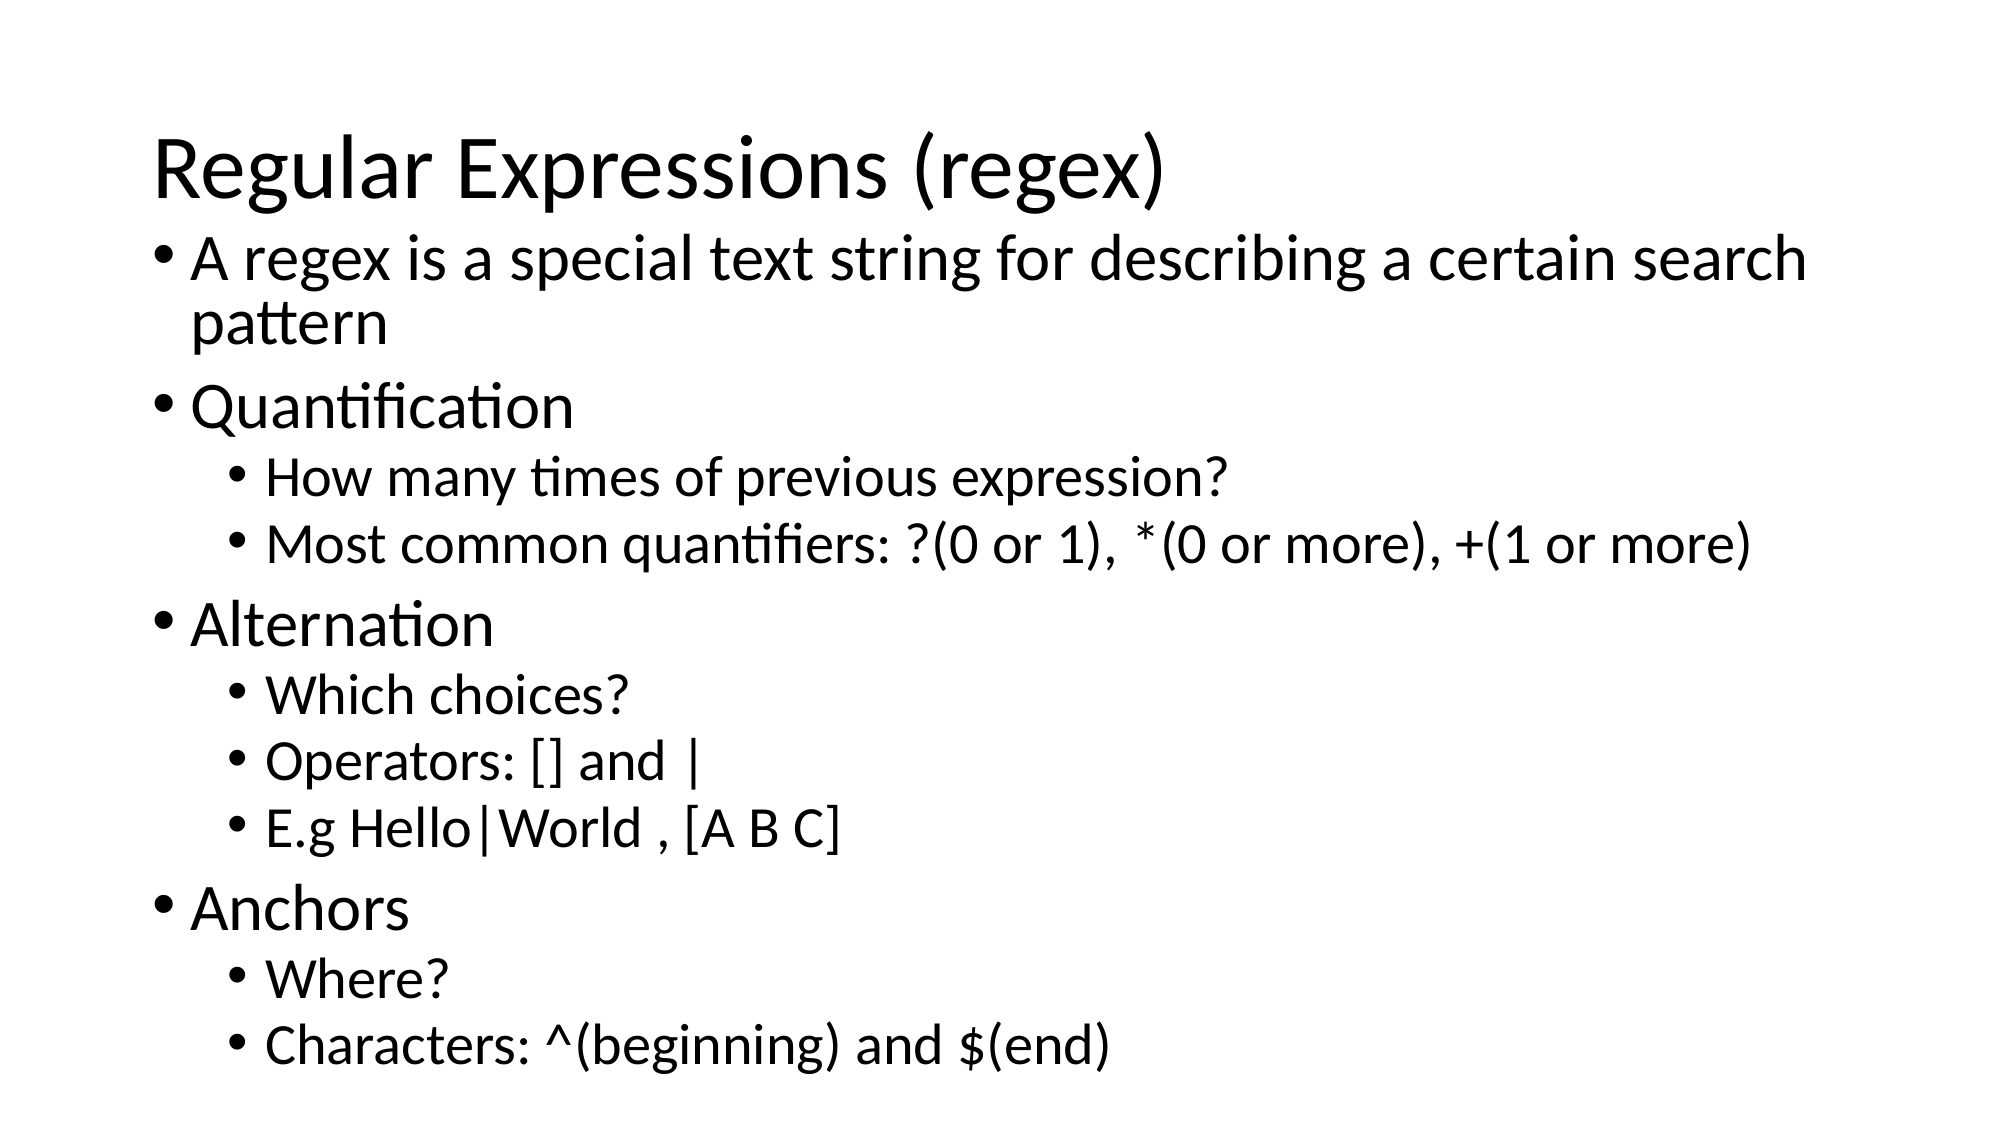

# Regular Expressions (regex)
A regex is a special text string for describing a certain search pattern
Quantification
How many times of previous expression?
Most common quantifiers: ?(0 or 1), *(0 or more), +(1 or more)
Alternation
Which choices?
Operators: [] and |
E.g Hello|World , [A B C]
Anchors
Where?
Characters: ^(beginning) and $(end)